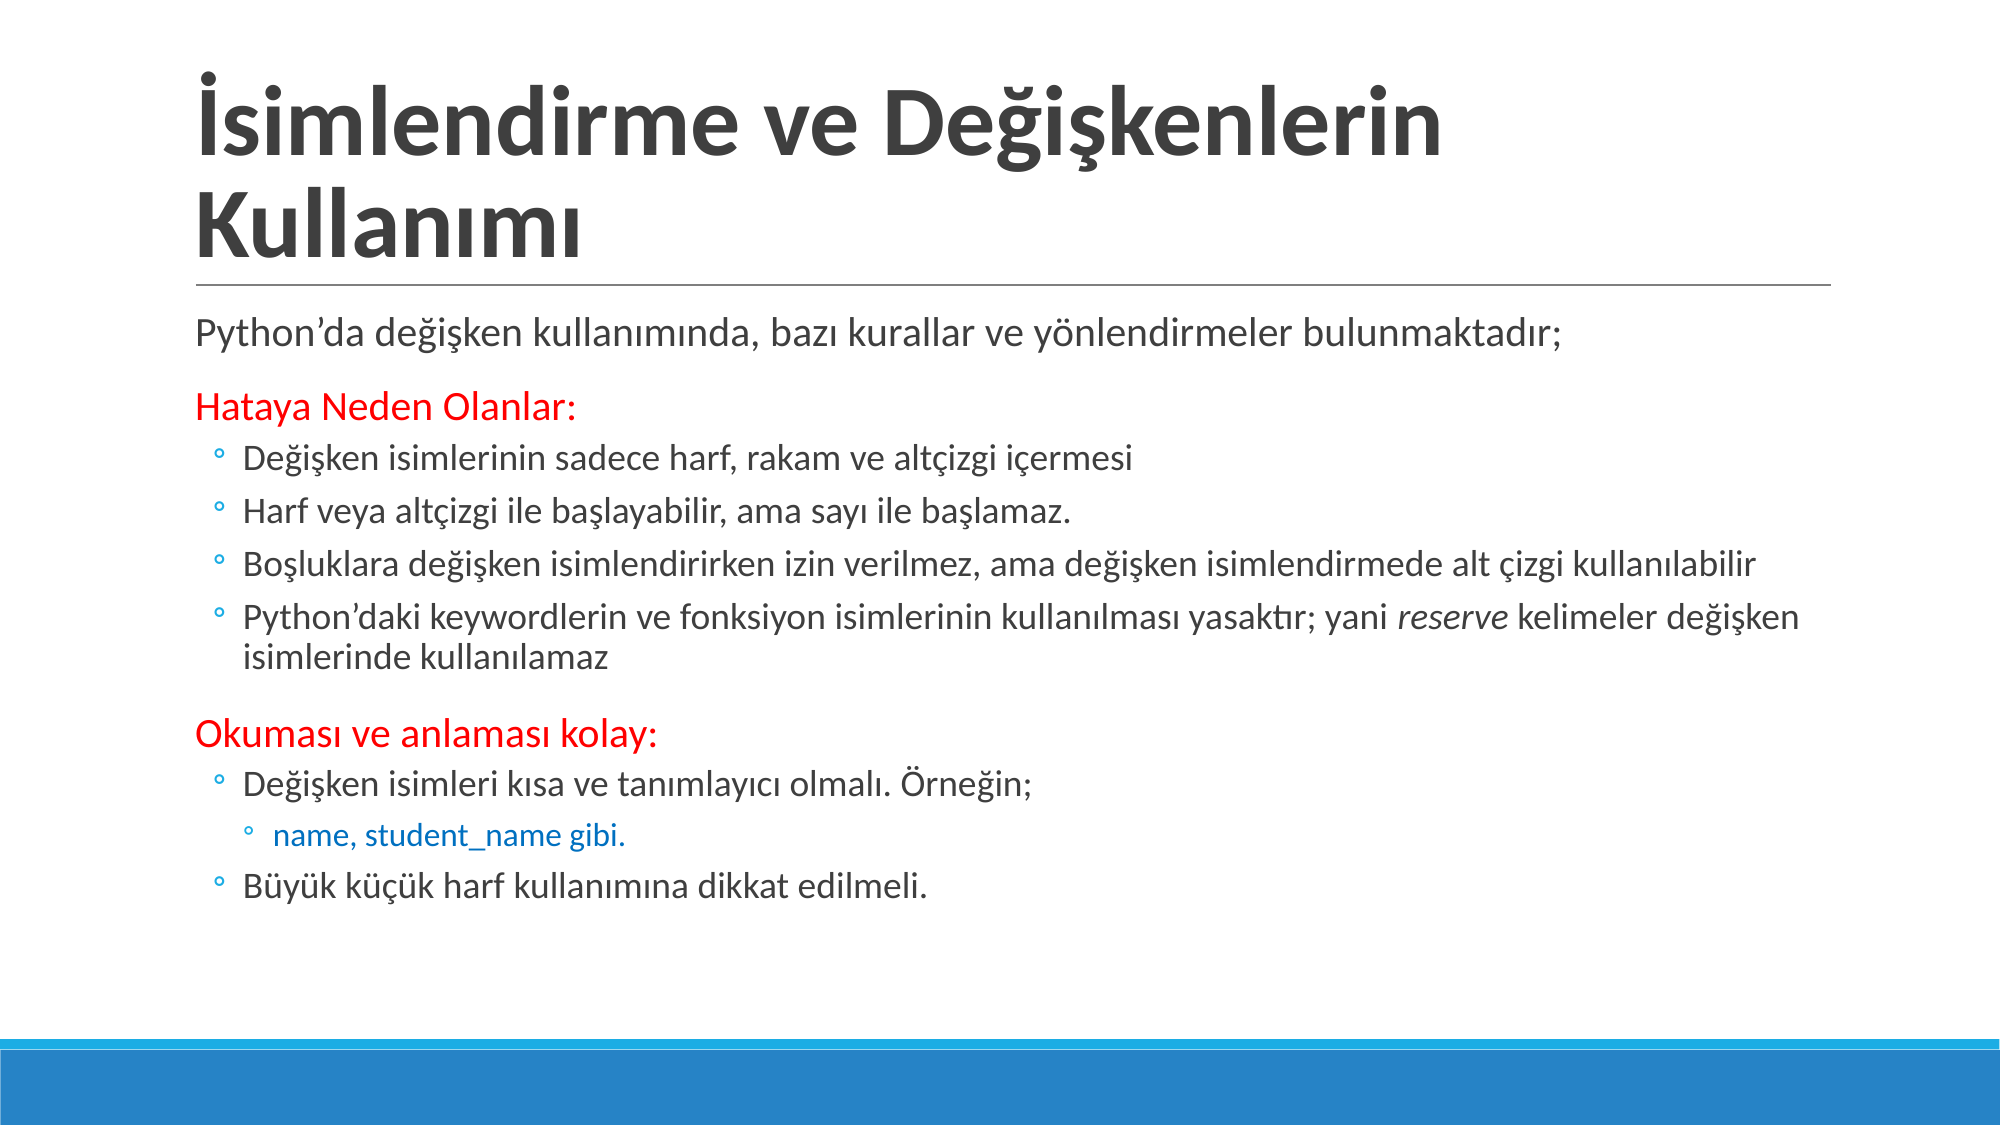

# İsimlendirme ve Değişkenlerin Kullanımı
Python’da değişken kullanımında, bazı kurallar ve yönlendirmeler bulunmaktadır;
Hataya Neden Olanlar:
Değişken isimlerinin sadece harf, rakam ve altçizgi içermesi
Harf veya altçizgi ile başlayabilir, ama sayı ile başlamaz.
Boşluklara değişken isimlendirirken izin verilmez, ama değişken isimlendirmede alt çizgi kullanılabilir
Python’daki keywordlerin ve fonksiyon isimlerinin kullanılması yasaktır; yani reserve kelimeler değişken isimlerinde kullanılamaz
Okuması ve anlaması kolay:
Değişken isimleri kısa ve tanımlayıcı olmalı. Örneğin;
name, student_name gibi.
Büyük küçük harf kullanımına dikkat edilmeli.